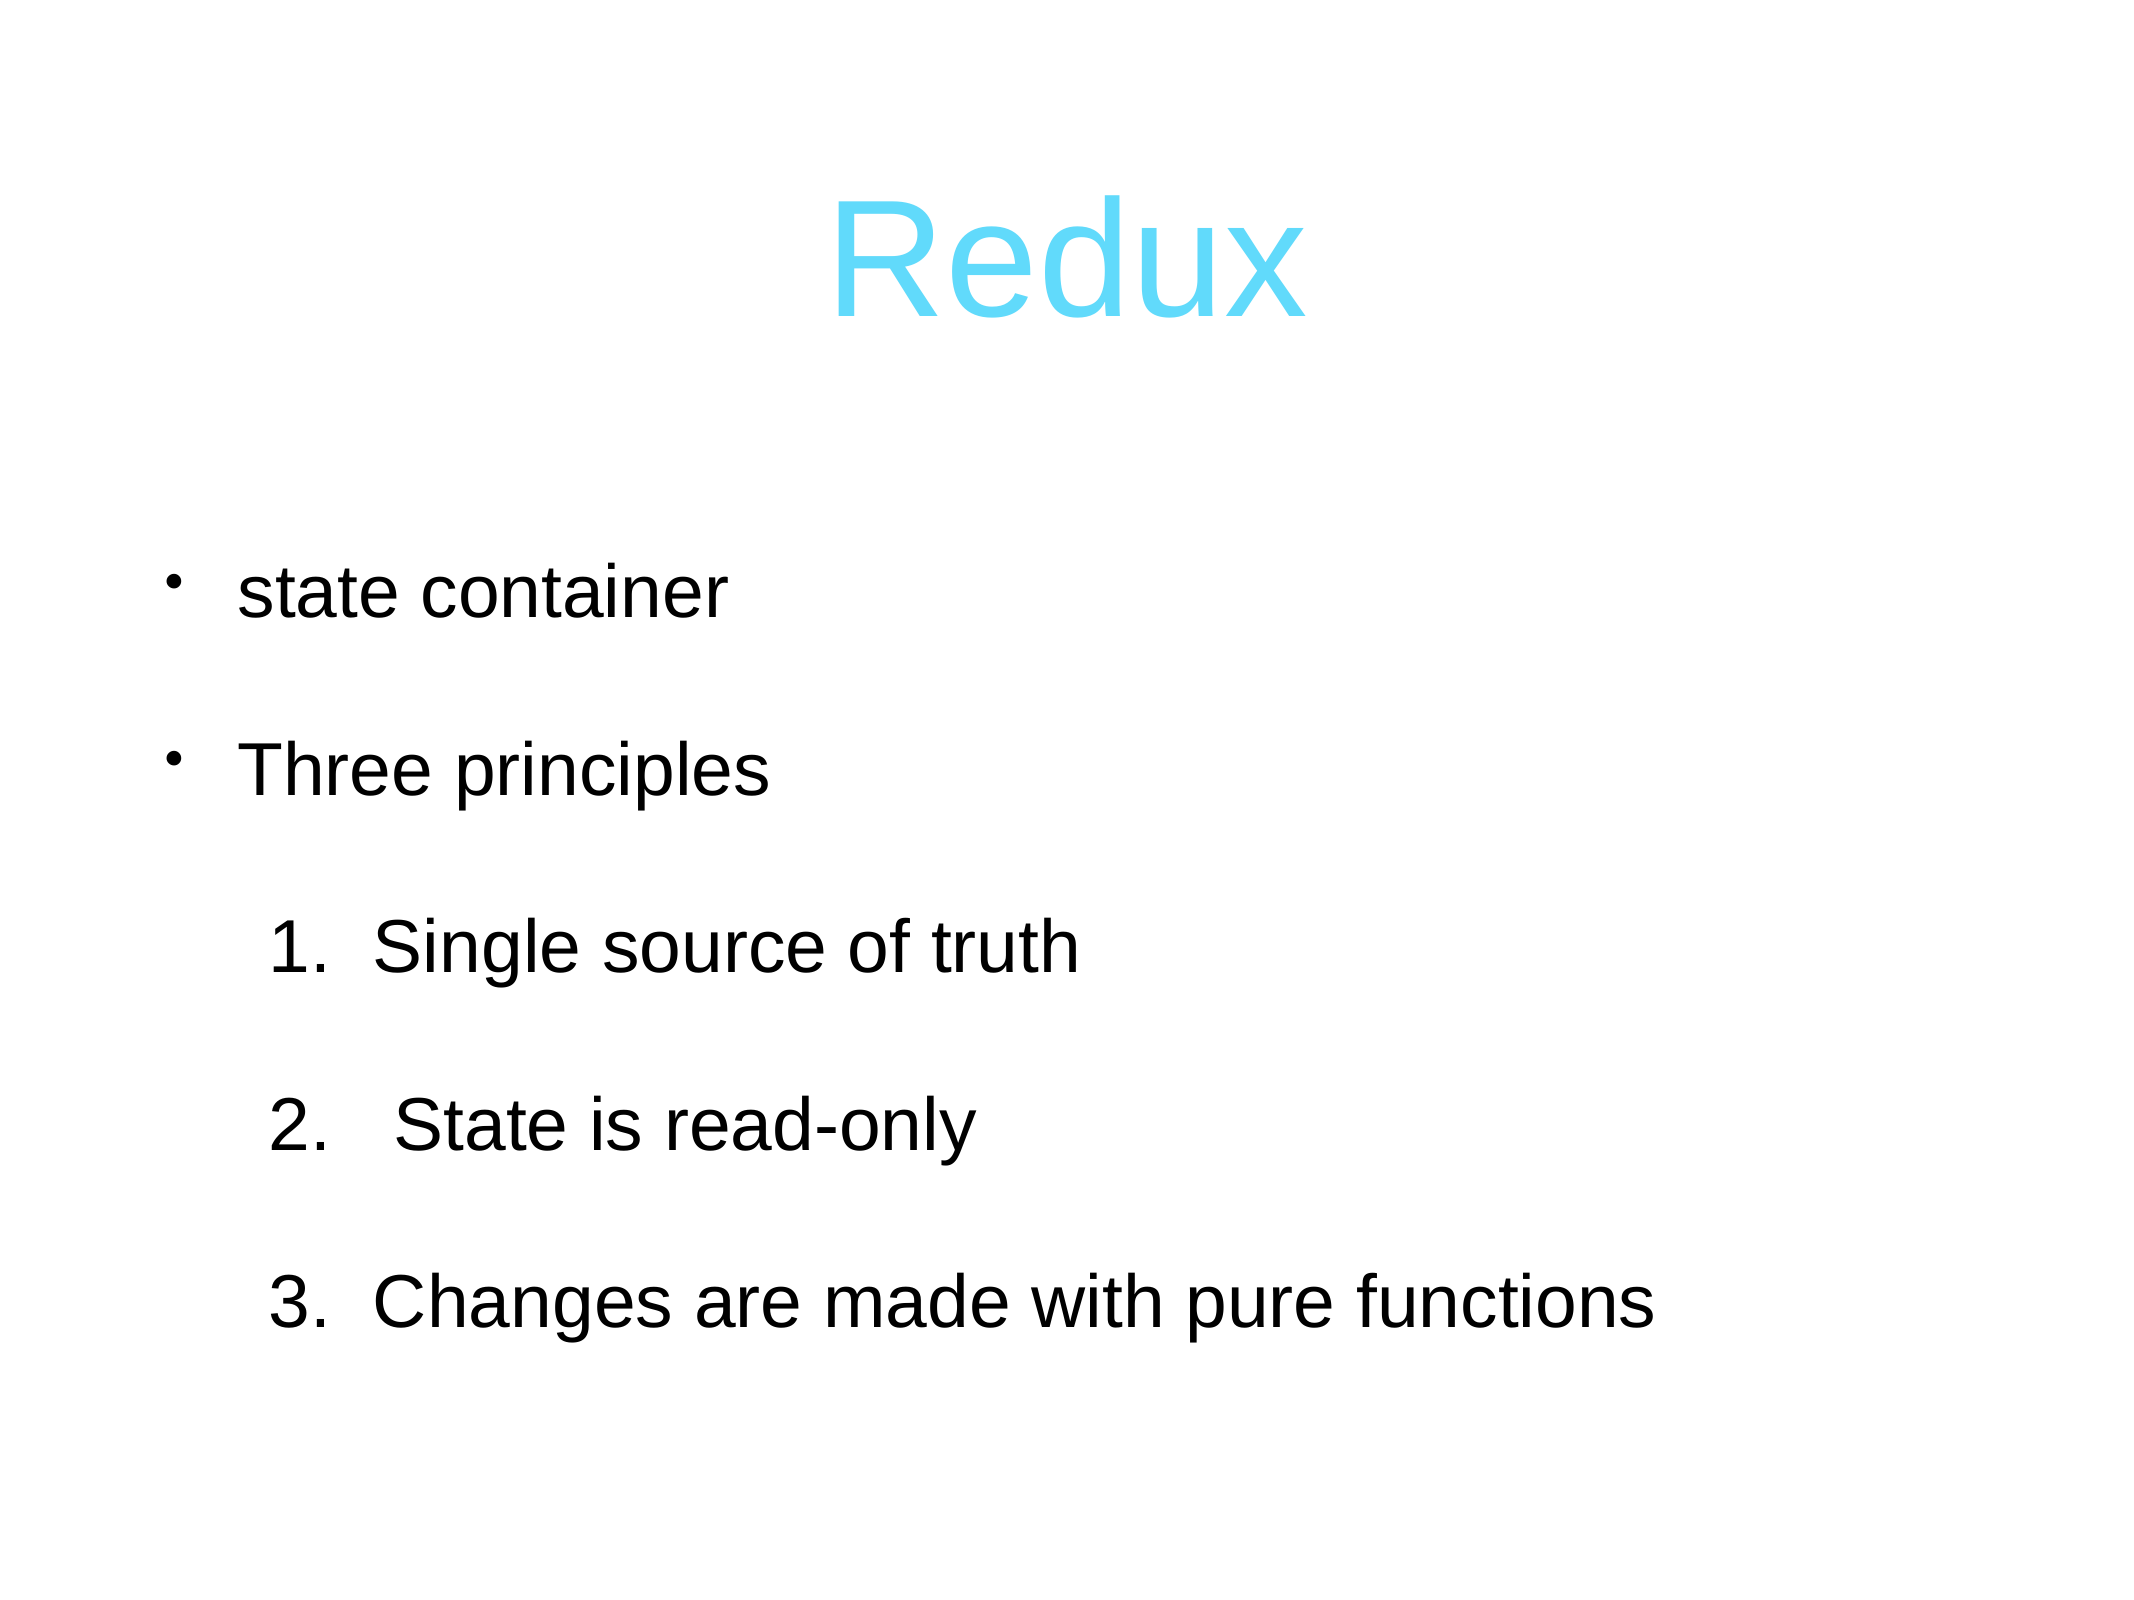

# Redux
state container
Three principles
Single source of truth
 State is read-only
Changes are made with pure functions